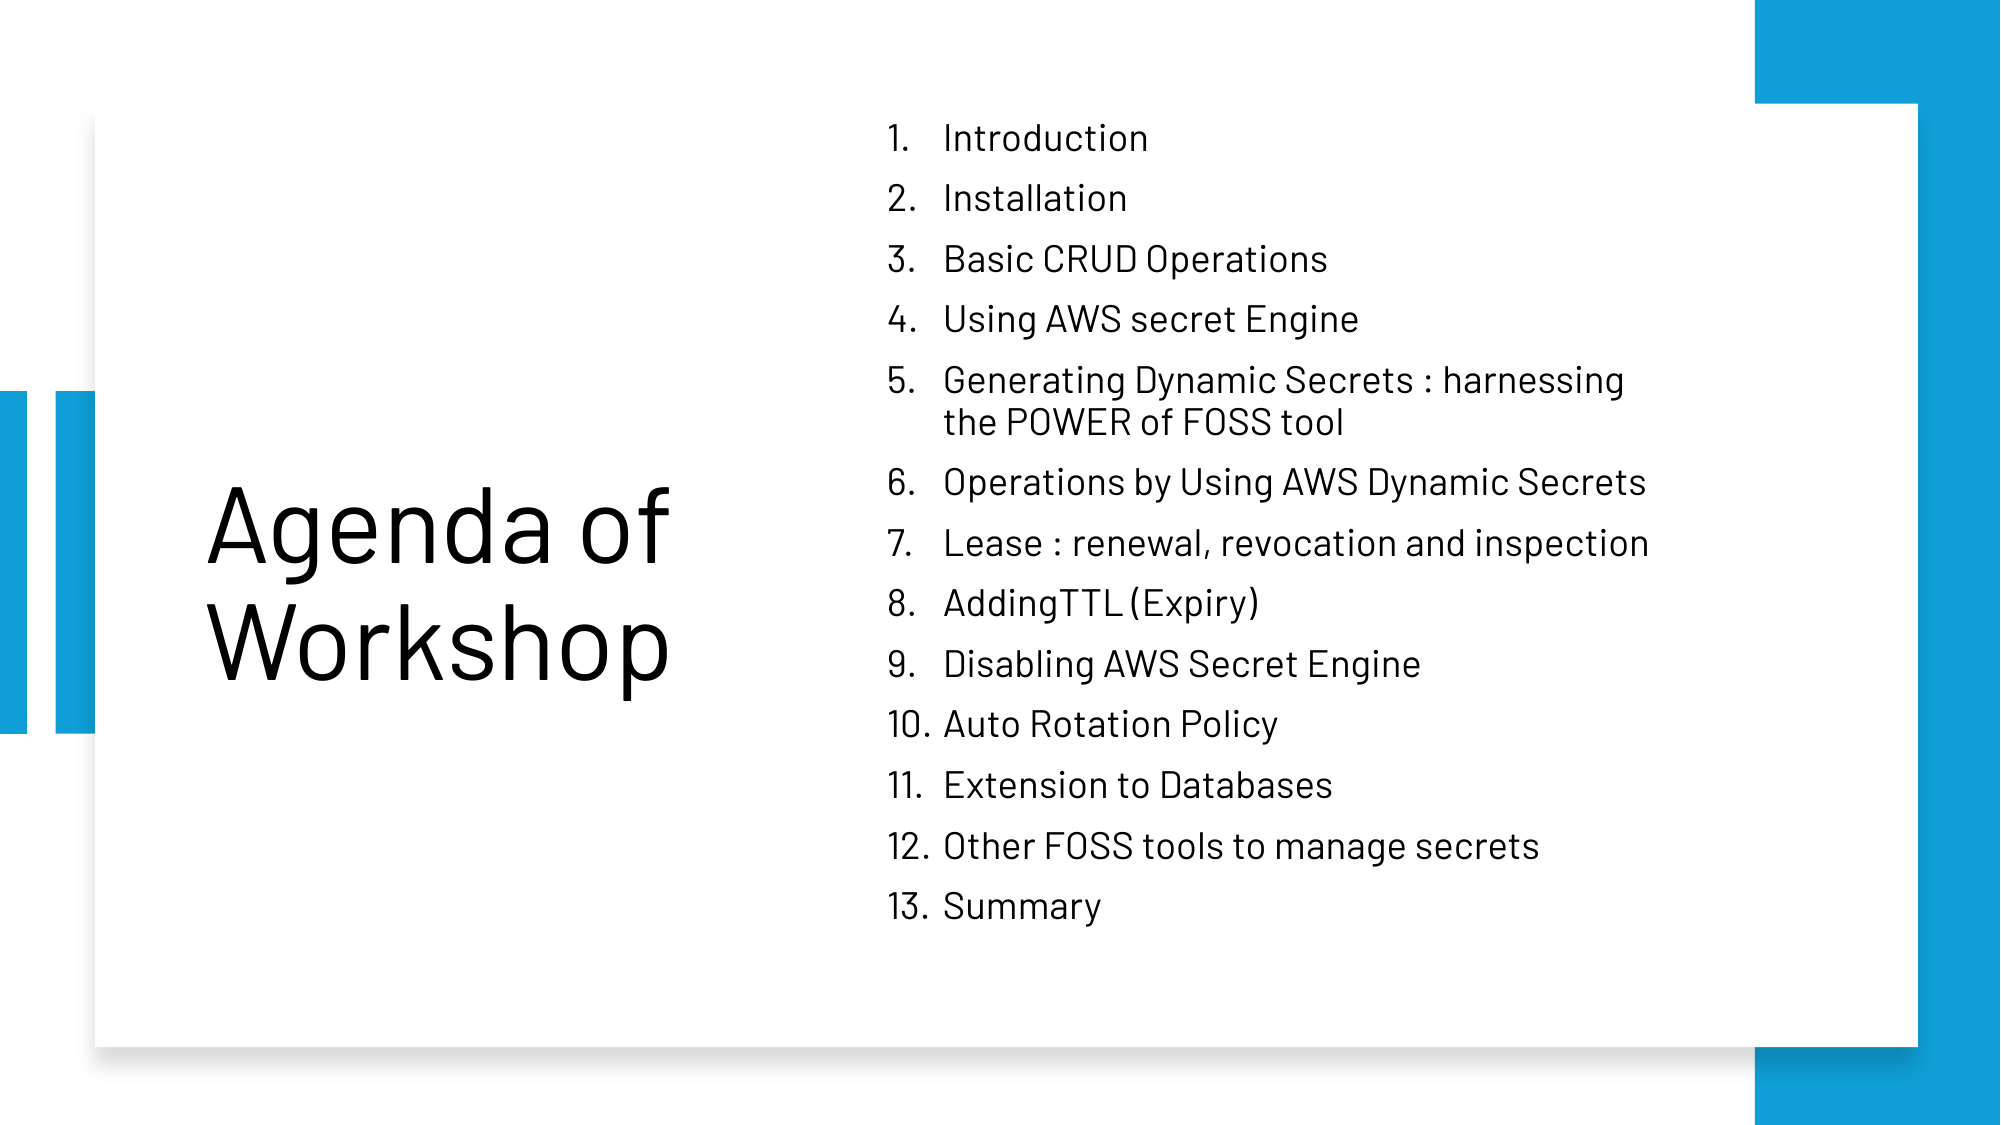

Introduction
Installation
Basic CRUD Operations
Using AWS secret Engine
Generating Dynamic Secrets : harnessing the POWER of FOSS tool
Operations by Using AWS Dynamic Secrets
Lease : renewal, revocation and inspection
AddingTTL (Expiry)
Disabling AWS Secret Engine
Auto Rotation Policy
Extension to Databases
Other FOSS tools to manage secrets
Summary

# Agenda of Workshop